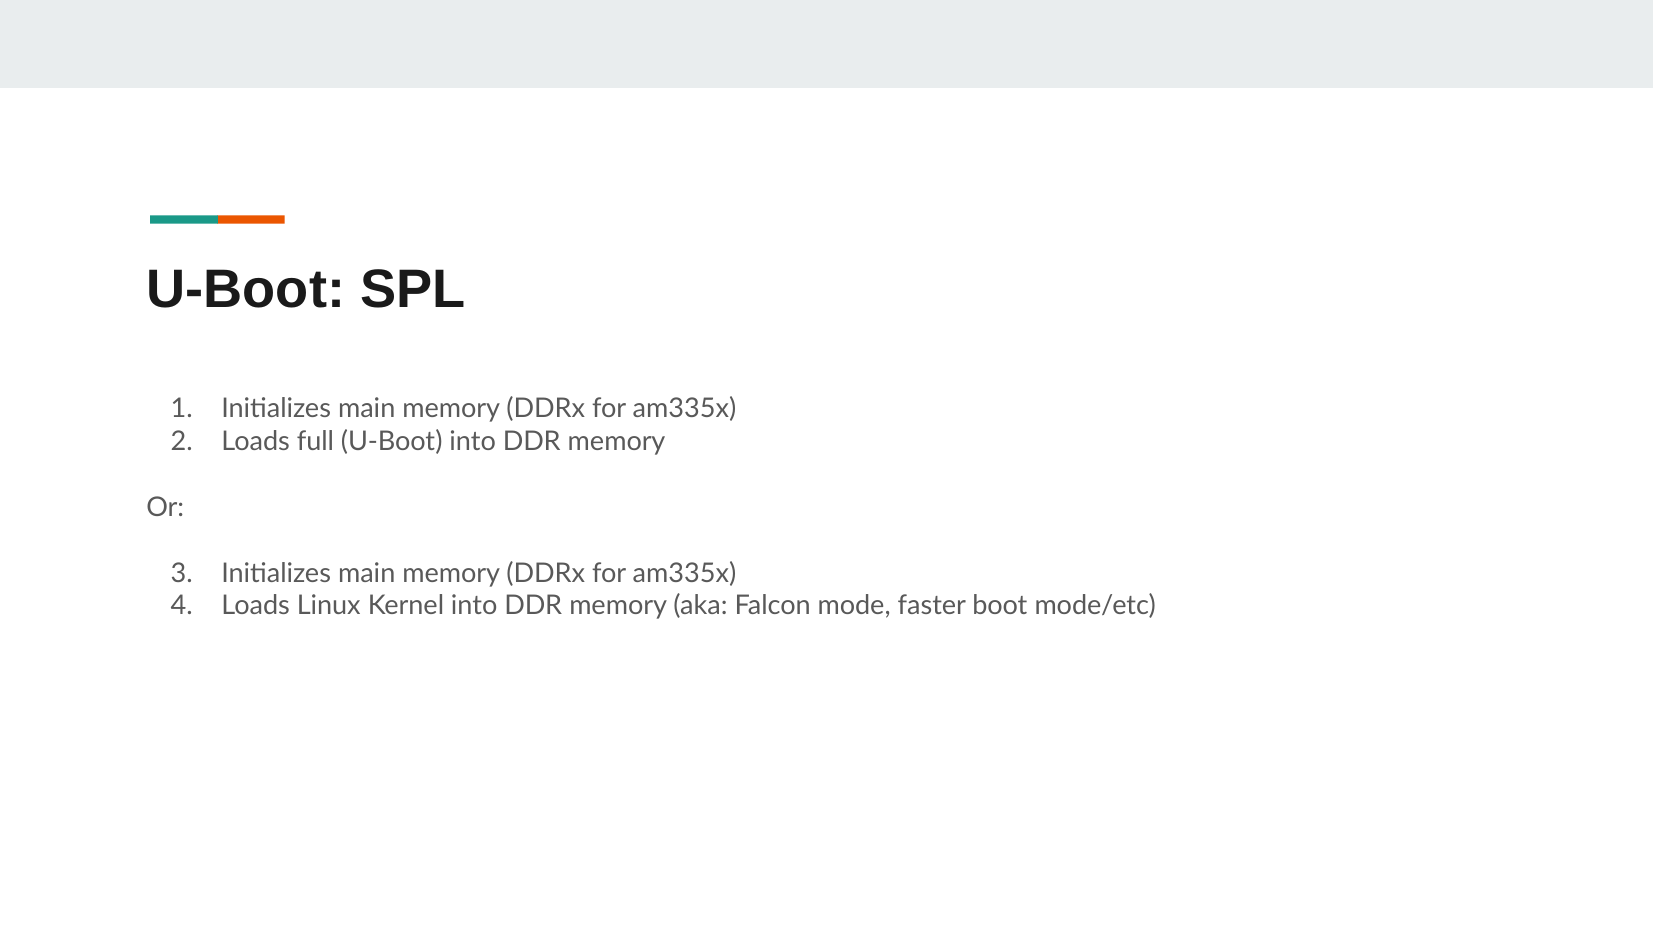

U-Boot: SPL
Initializes main memory (DDRx for am335x)
Loads full (U-Boot) into DDR memory
Or:
Initializes main memory (DDRx for am335x)
Loads Linux Kernel into DDR memory (aka: Falcon mode, faster boot mode/etc)